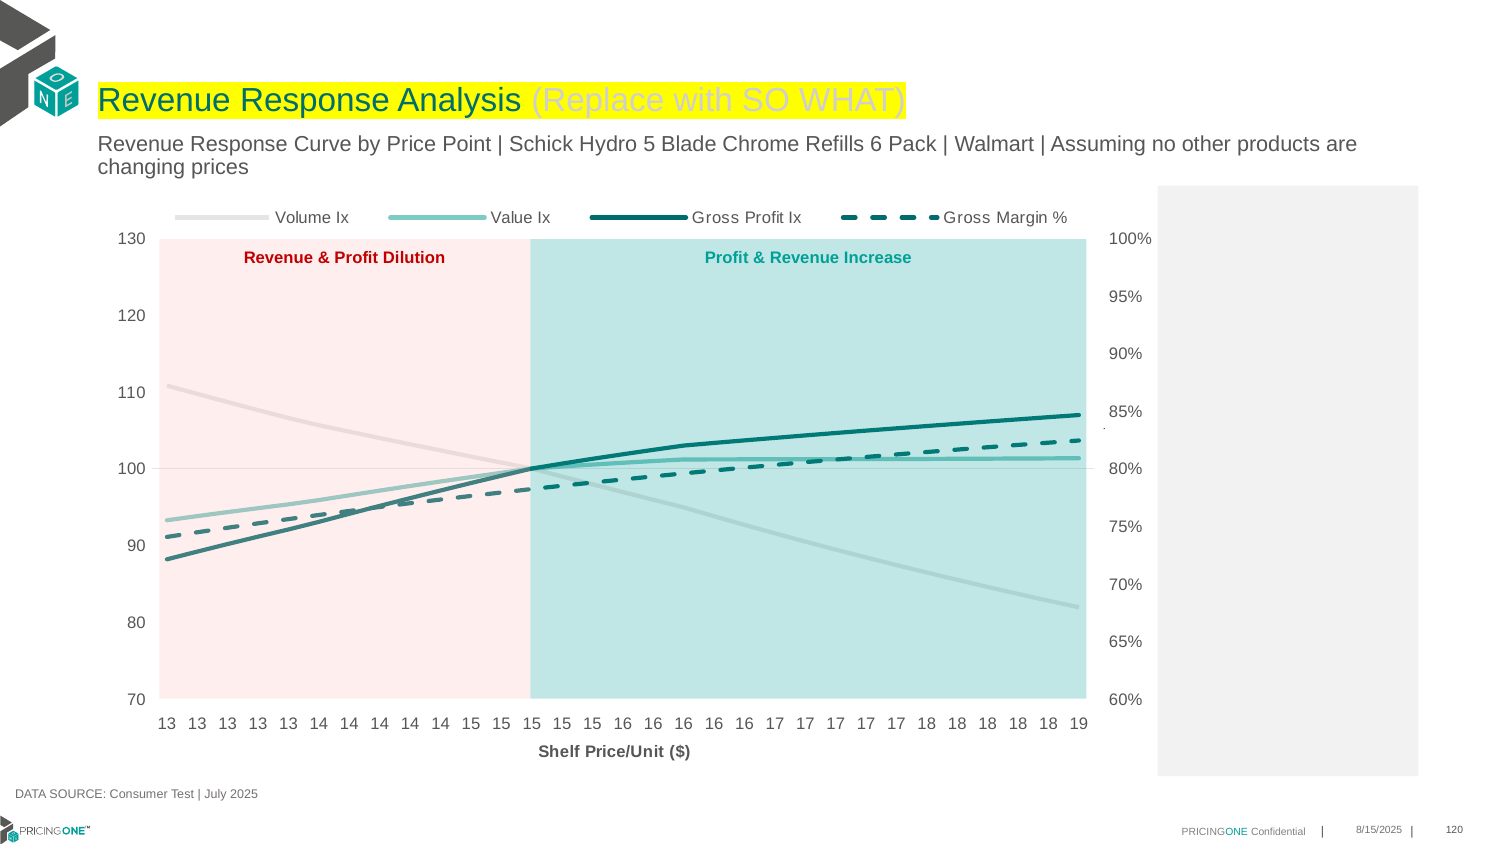

# Revenue Response Analysis (Replace with SO WHAT)

Revenue Response Curve by Price Point | Schick Hydro 5 Blade Chrome Refills 6 Pack | Walmart | Assuming no other products are changing prices

### Chart:

| Category | Volume Ix | Value Ix | Gross Profit Ix | Gross Margin % |
|---|---|---|---|---|
| 13 | 110.79668796004007 | 93.2571584632339 | 88.16878571955984 | 0.7405466034144212 |
| 13 | 109.71883907107281 | 93.79821685307097 | 89.17814063175162 | 0.7446100865246104 |
| 13 | 108.65580379028526 | 94.3234265854488 | 90.16287232531481 | 0.7485482501865284 |
| 13 | 107.60731177432505 | 94.83315316216948 | 91.1235202438631 | 0.7523668037144476 |
| 13 | 106.5730982543523 | 95.32775192410696 | 92.06060969653693 | 0.7560711148032367 |
| 14 | 105.63930817840739 | 95.886368436081 | 93.05179932379771 | 0.7596662347029679 |
| 14 | 104.80338702152967 | 96.51059234737707 | 94.09993616993468 | 0.763156921199657 |
| 14 | 103.97792895584563 | 97.1222793725812 | 95.12902106000277 | 0.7665476596219953 |
| 14 | 103.1627097028295 | 97.72164396427921 | 96.13938577385784 | 0.769842682069109 |
| 14 | 102.35751272812759 | 98.30889566241746 | 97.13135391159848 | 0.7730459850326565 |
| 15 | 101.56212894098546 | 98.88423933481646 | 98.10524127592744 | 0.7761613455675549 |
| 15 | 100.77635639613918 | 99.44787539507232 | 99.06135622529185 | 0.7791923361489015 |
| 15 | 100.0 | 100.0 | 100.0 | 0.7821423383379609 |
| 15 | 98.96284799692275 | 100.2669368189909 | 100.64426370466894 | 0.7850145553671242 |
| 15 | 97.93745397399394 | 100.51849709904886 | 101.26523311595454 | 0.7878120237423081 |
| 16 | 96.92368629303121 | 100.75501985828659 | 101.86337906247694 | 0.7905376239511416 |
| 16 | 95.9214145730956 | 100.97683789459428 | 102.43916444475613 | 0.7931940903563268 |
| 16 | 94.93050983393655 | 101.18427804756527 | 102.99304450849871 | 0.7957840203456027 |
| 16 | 93.7769078145303 | 101.19041644595103 | 103.33491661809215 | 0.7983098828026762 |
| 16 | 92.65130156883518 | 101.19671330214068 | 103.6688253525684 | 0.8007740259571946 |
| 17 | 91.55298895887192 | 101.20349947268075 | 103.99540617621115 | 0.8031786846662206 |
| 17 | 90.48127045957278 | 101.21107156192228 | 104.31524938627001 | 0.8055259871746735 |
| 17 | 89.43545042481877 | 101.21969355910012 | 104.62890184911238 | 0.8078179613977179 |
| 17 | 88.4148382344726 | 101.22959843568489 | 104.93686872211356 | 0.8100565407640812 |
| 17 | 87.41874934726175 | 101.24098972110586 | 105.23961517718547 | 0.8122435696556866 |
| 18 | 86.44650627734953 | 101.25404306931291 | 105.5375681366512 | 0.8143808084757698 |
| 18 | 85.49743950648143 | 101.26890782345119 | 105.83111802721557 | 0.8164699383747482 |
| 18 | 84.57088833877087 | 101.28570858138532 | 106.12062055333875 | 0.818512565660505 |
| 18 | 83.66620170149349 | 101.30454676106304 | 106.40639848756726 | 0.8205102259174064 |
| 18 | 82.78273889262272 | 101.32550216183174 | 106.68874347242982 | 0.822464387856248 |
| 19 | 81.91987027411058 | 101.34863451574736 | 106.96791782633966 | 0.8243764569154161 |
Revenue & Profit Dilution
Profit & Revenue Increase

DATA SOURCE: Consumer Test | July 2025

8/15/2025
120